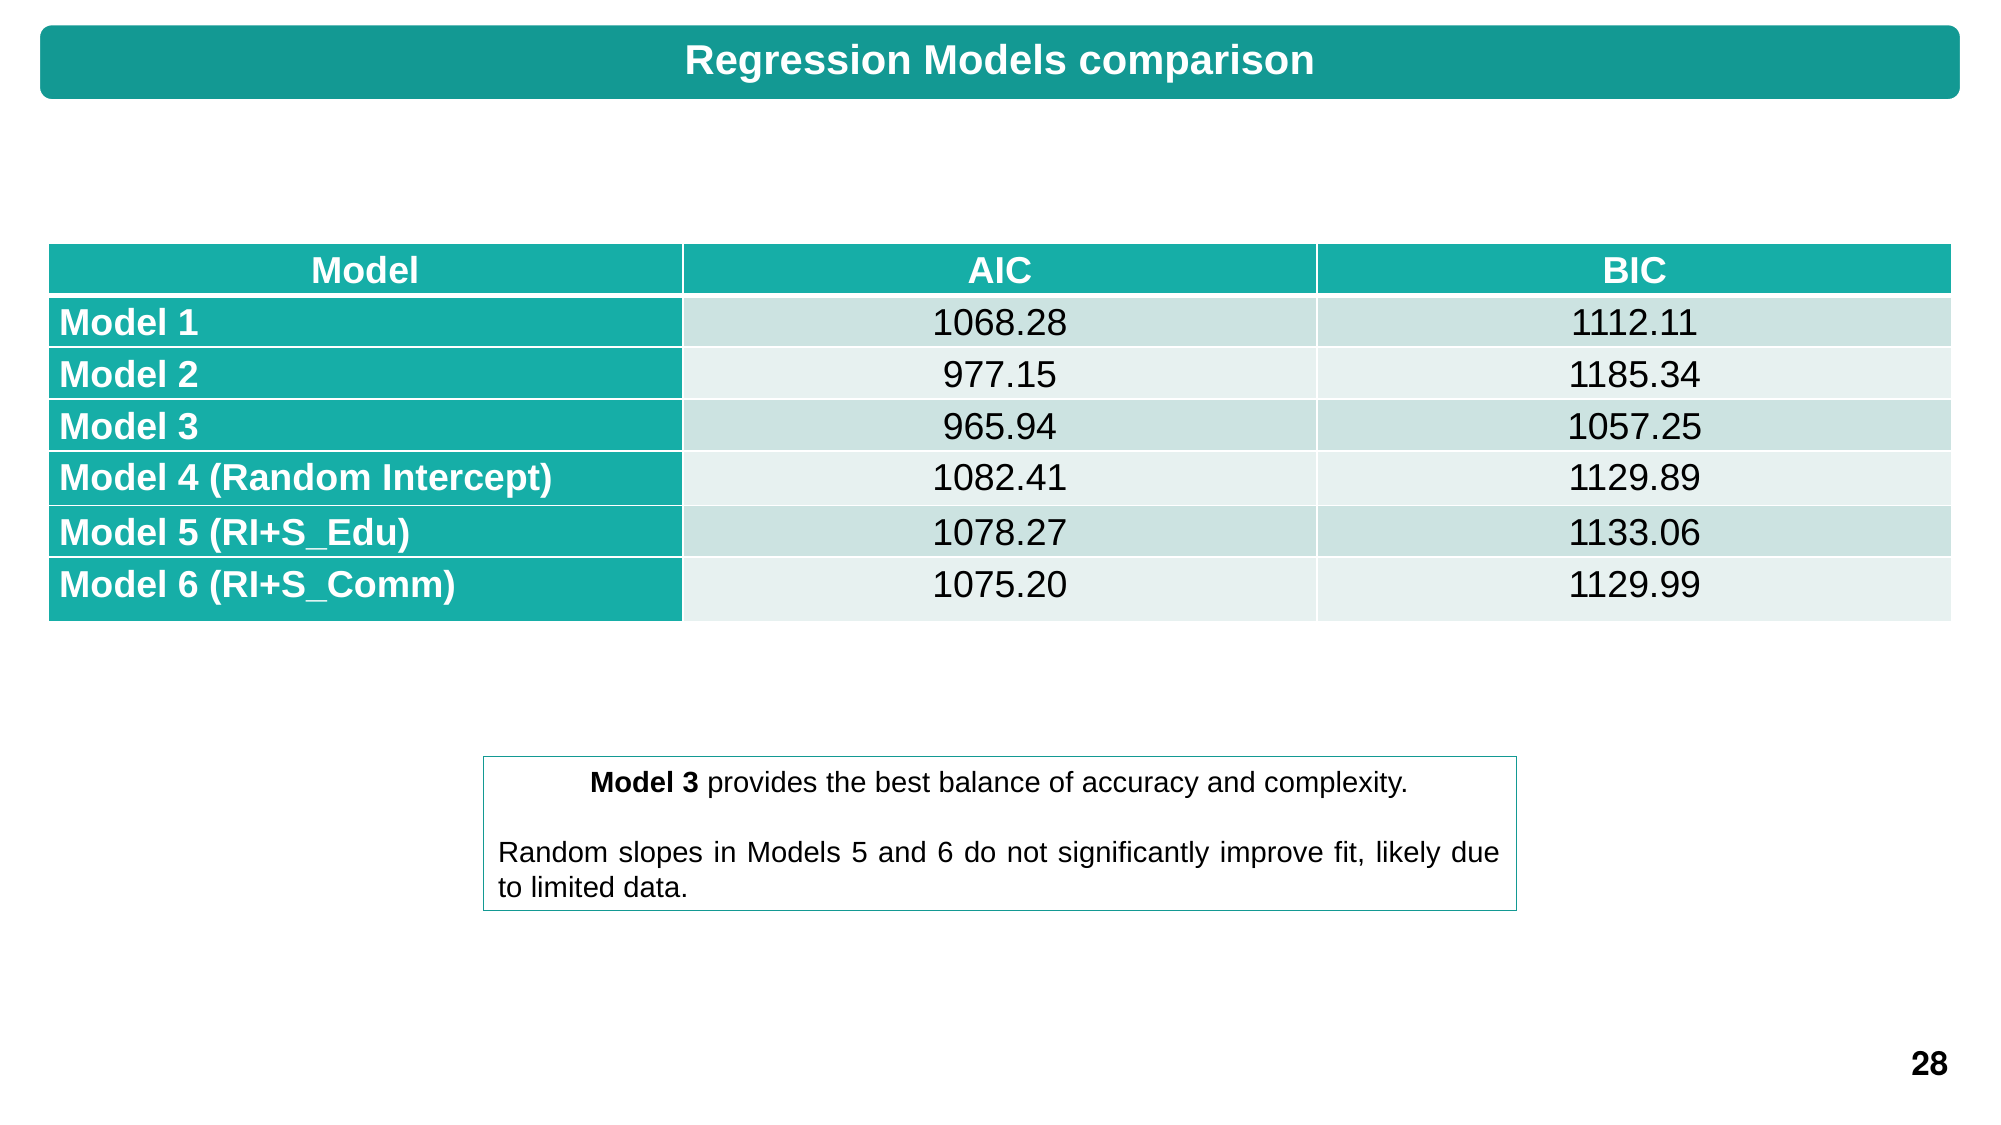

Regression Models comparison
| Model | AIC | BIC |
| --- | --- | --- |
| Model 1 | 1068.28 | 1112.11 |
| Model 2 | 977.15 | 1185.34 |
| Model 3 | 965.94 | 1057.25 |
| Model 4 (Random Intercept) | 1082.41 | 1129.89 |
| Model 5 (RI+S\_Edu) | 1078.27 | 1133.06 |
| Model 6 (RI+S\_Comm) | 1075.20 | 1129.99 |
Model 3 provides the best balance of accuracy and complexity.

Random slopes in Models 5 and 6 do not significantly improve fit, likely due to limited data.
28